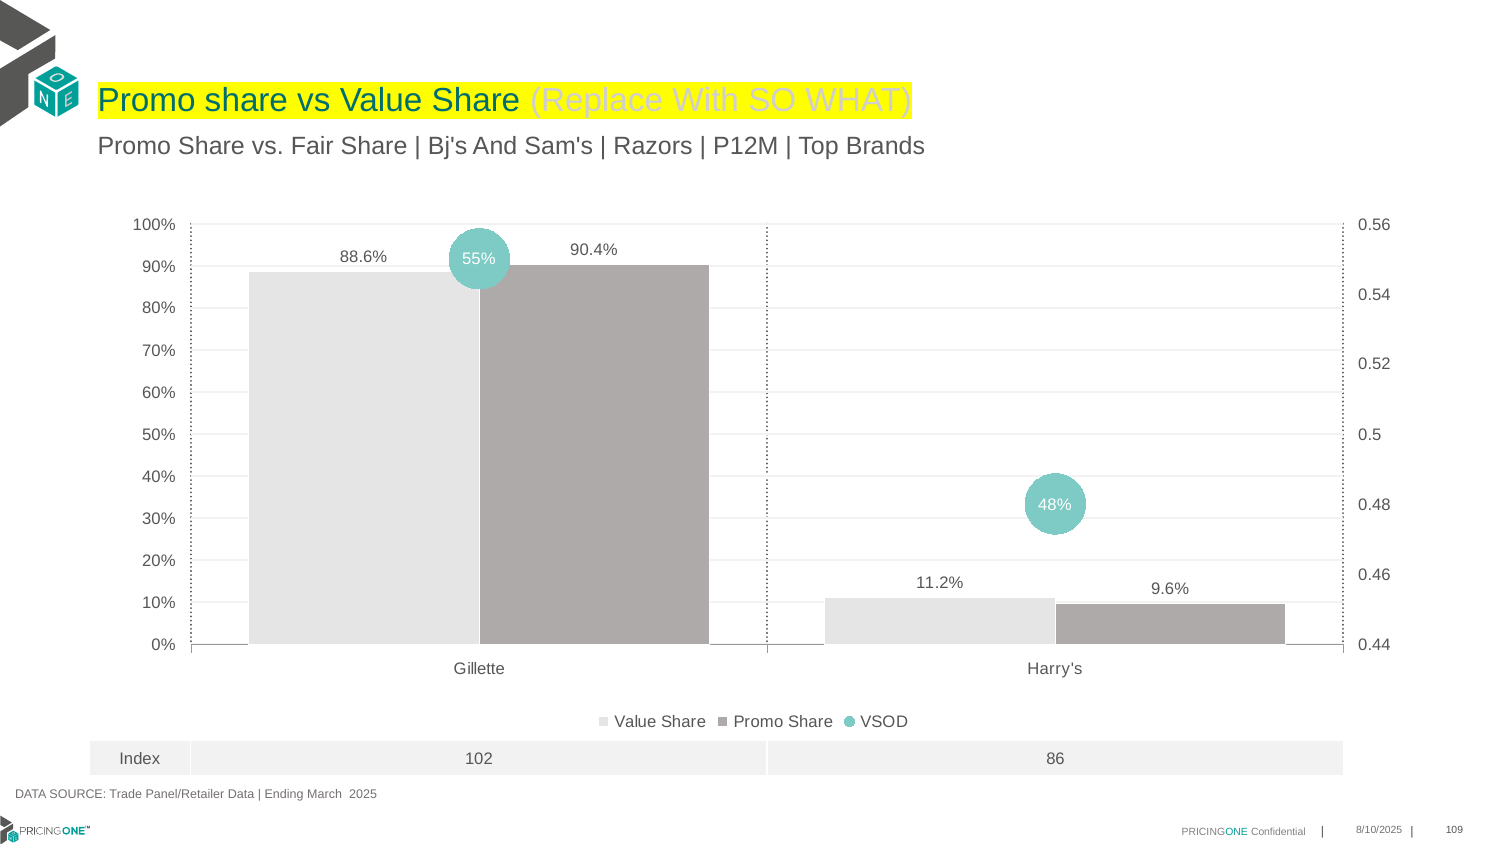

# Promo share vs Value Share (Replace With SO WHAT)
Promo Share vs. Fair Share | Bj's And Sam's | Razors | P12M | Top Brands

### Chart

| Category | Value Share | Promo Share | VSOD |
|---|---|---|---|
| Gillette | 0.8864305325528541 | 0.9040090609622469 | 0.55 |
| Harry's | 0.11177345894376205 | 0.09592334076878468 | 0.48 |
| Index | 102 | 86 |
| --- | --- | --- |
DATA SOURCE: Trade Panel/Retailer Data | Ending March  2025

8/10/2025
109